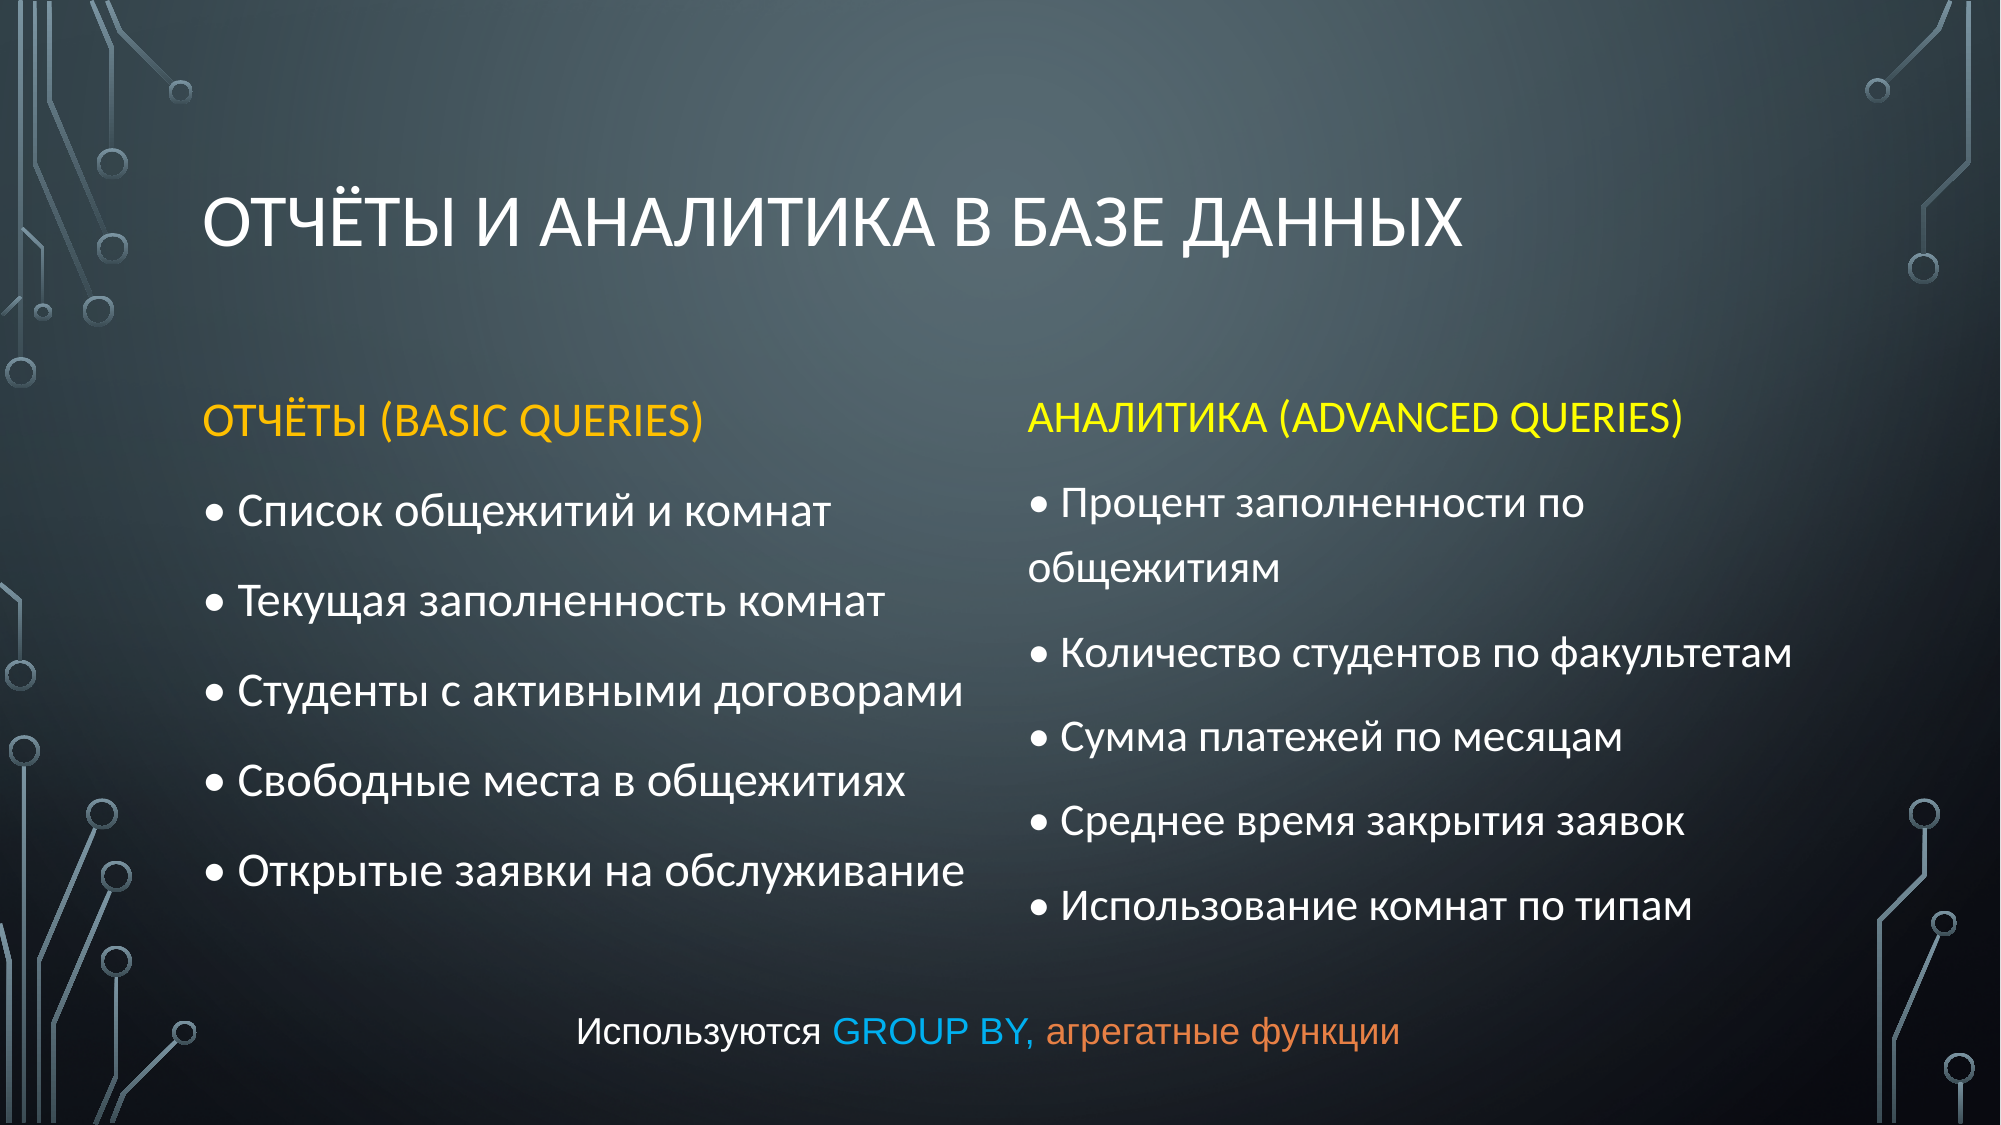

# ОТЧЁТЫ И АНАЛИТИКА В БАЗЕ ДАННЫХ
ОТЧЁТЫ (BASIC QUERIES)
• Список общежитий и комнат
• Текущая заполненность комнат
• Студенты с активными договорами
• Свободные места в общежитиях
• Открытые заявки на обслуживание

АНАЛИТИКА (ADVANCED QUERIES)
• Процент заполненности по общежитиям
• Количество студентов по факультетам
• Сумма платежей по месяцам
• Среднее время закрытия заявок
• Использование комнат по типам
Используются GROUP BY, агрегатные функции